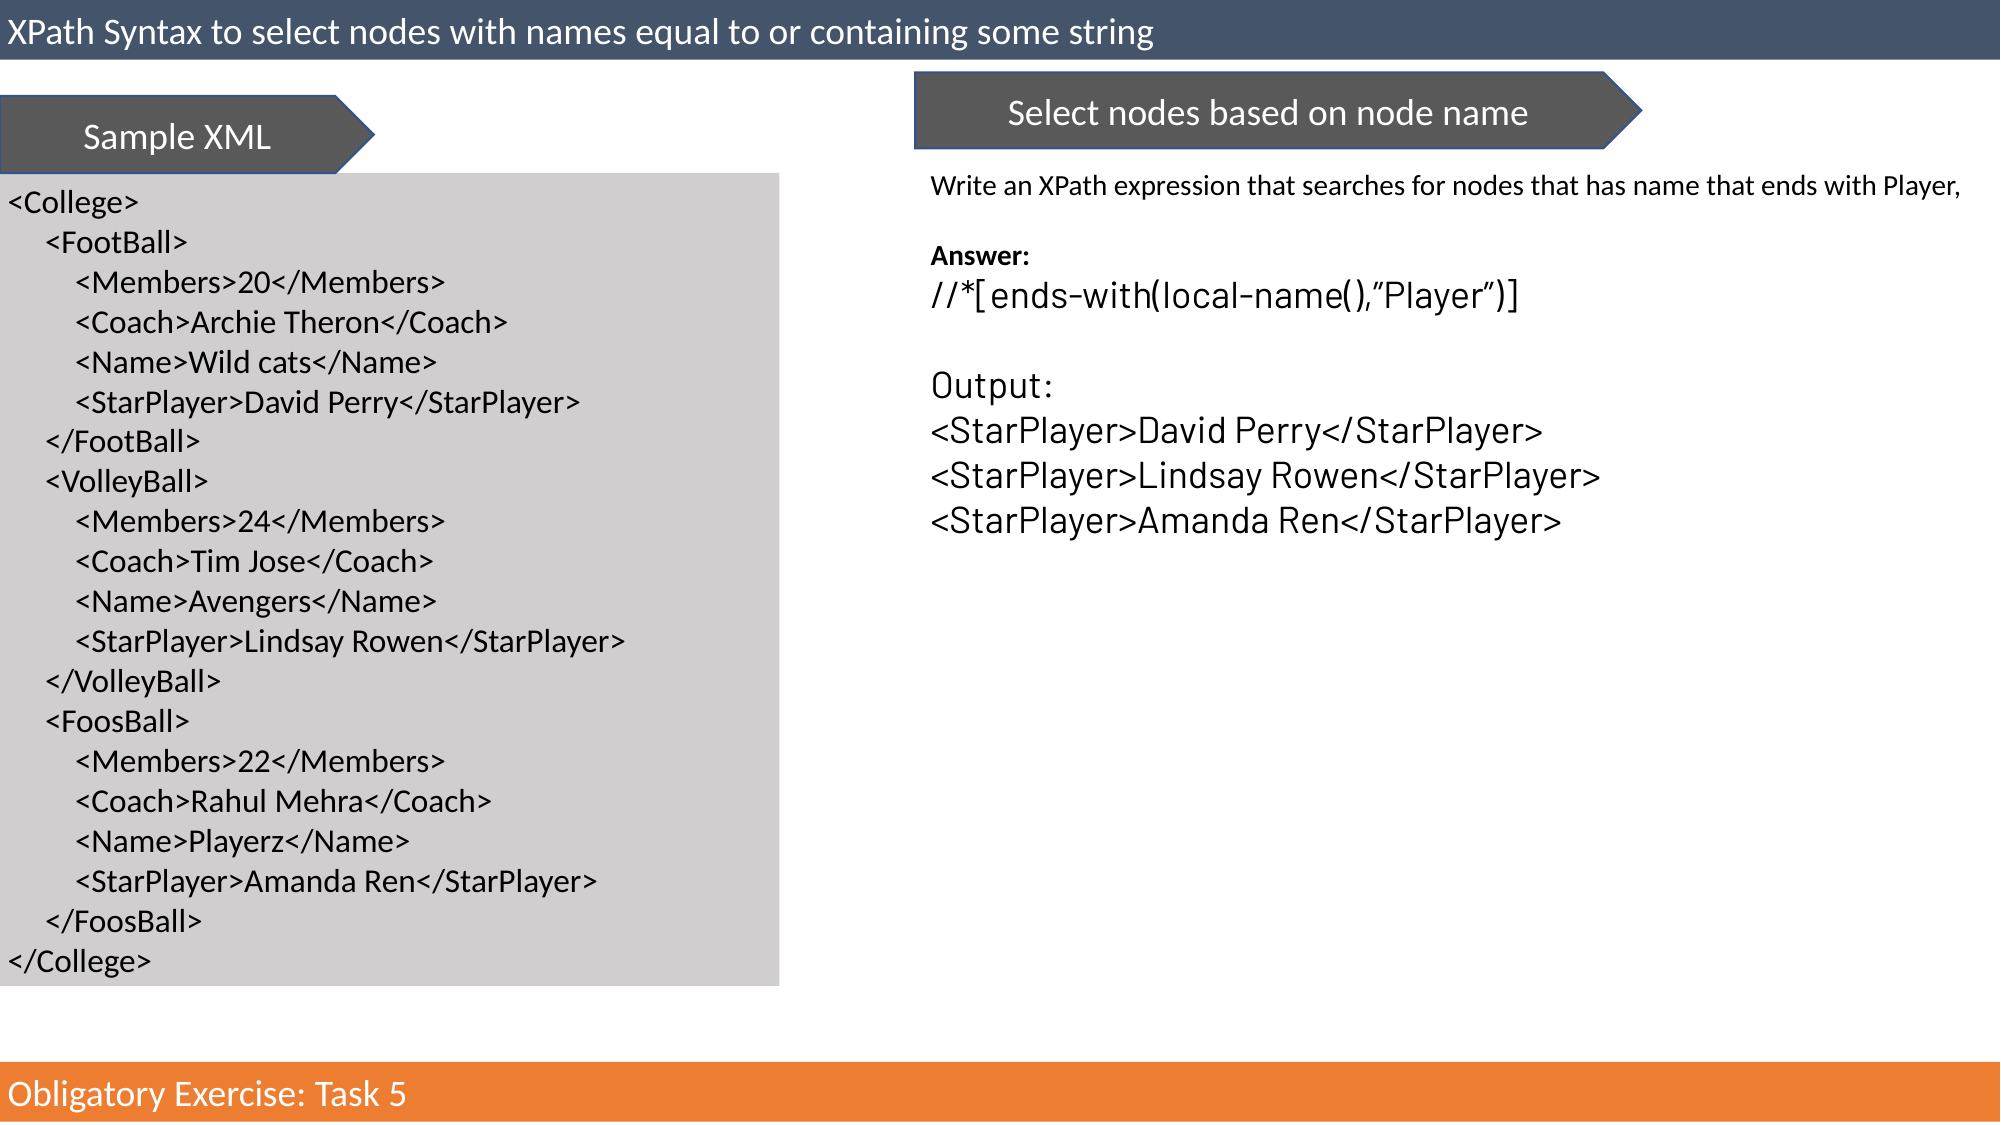

XPath Syntax to select nodes with names equal to or containing some string

Select nodes based on node name

Sample XML
Write an XPath expression that searches for nodes that has name that ends with Player,

Answer:
//*[ends-with(local-name(),”Player”)]

Output:
<StarPlayer>David Perry</StarPlayer>
<StarPlayer>Lindsay Rowen</StarPlayer>
<StarPlayer>Amanda Ren</StarPlayer>

<College>
     <FootBall>
         <Members>20</Members>
         <Coach>Archie Theron</Coach>
         <Name>Wild cats</Name>
         <StarPlayer>David Perry</StarPlayer>
     </FootBall>
     <VolleyBall>
         <Members>24</Members>
         <Coach>Tim Jose</Coach>
         <Name>Avengers</Name>
         <StarPlayer>Lindsay Rowen</StarPlayer>
     </VolleyBall>
     <FoosBall>
         <Members>22</Members>
         <Coach>Rahul Mehra</Coach>
         <Name>Playerz</Name>
         <StarPlayer>Amanda Ren</StarPlayer>
     </FoosBall>
</College>
Obligatory Exercise: Task 5